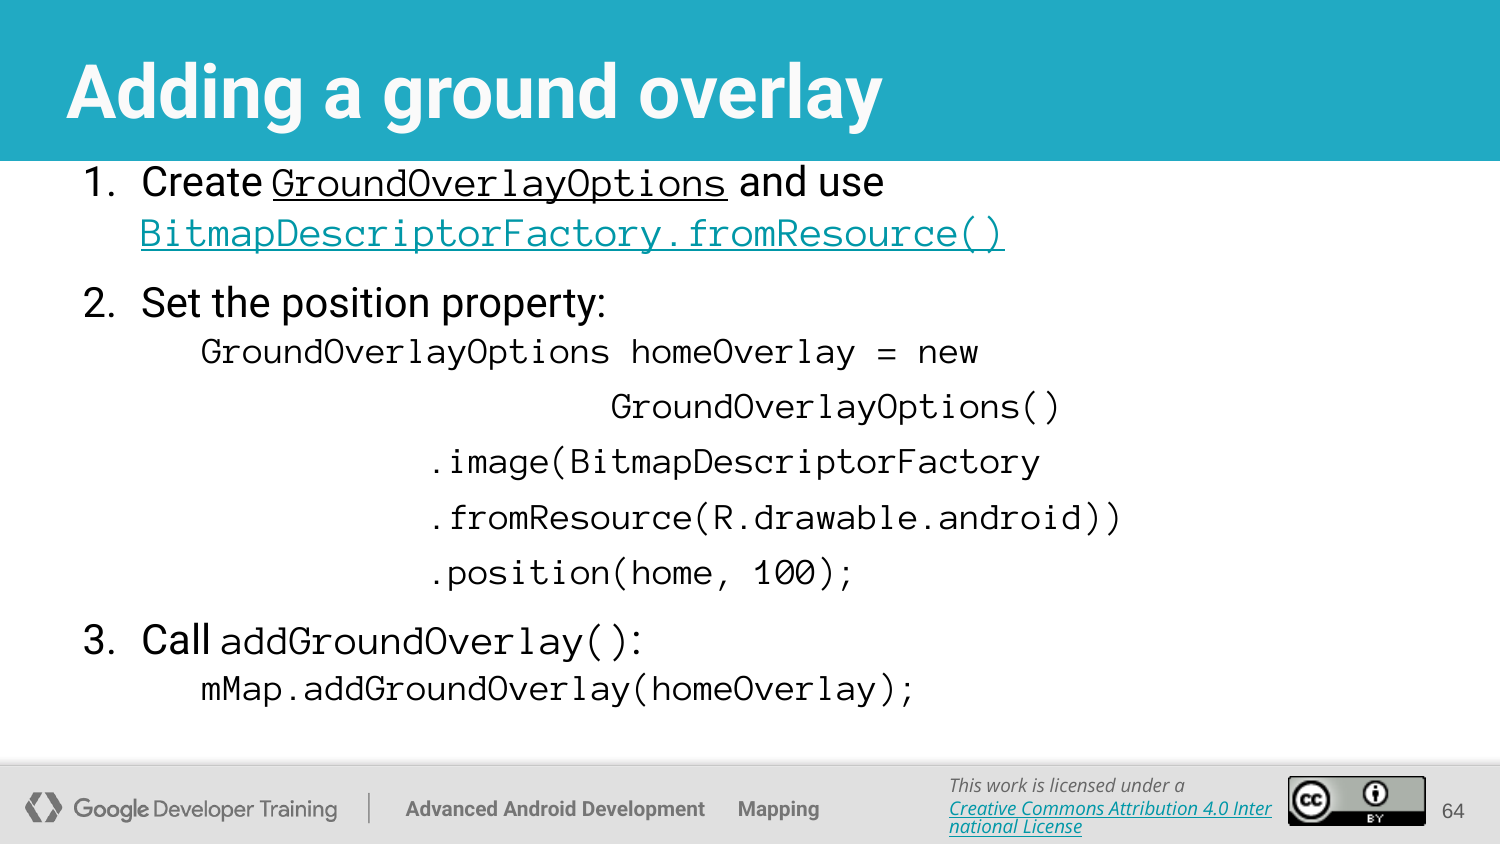

# Adding a ground overlay
Create GroundOverlayOptions and use  BitmapDescriptorFactory.fromResource()
Set the position property:
   GroundOverlayOptions homeOverlay = new
                       GroundOverlayOptions()
              .image(BitmapDescriptorFactory
              .fromResource(R.drawable.android))
              .position(home, 100);
Call addGroundOverlay():
   mMap.addGroundOverlay(homeOverlay);

64